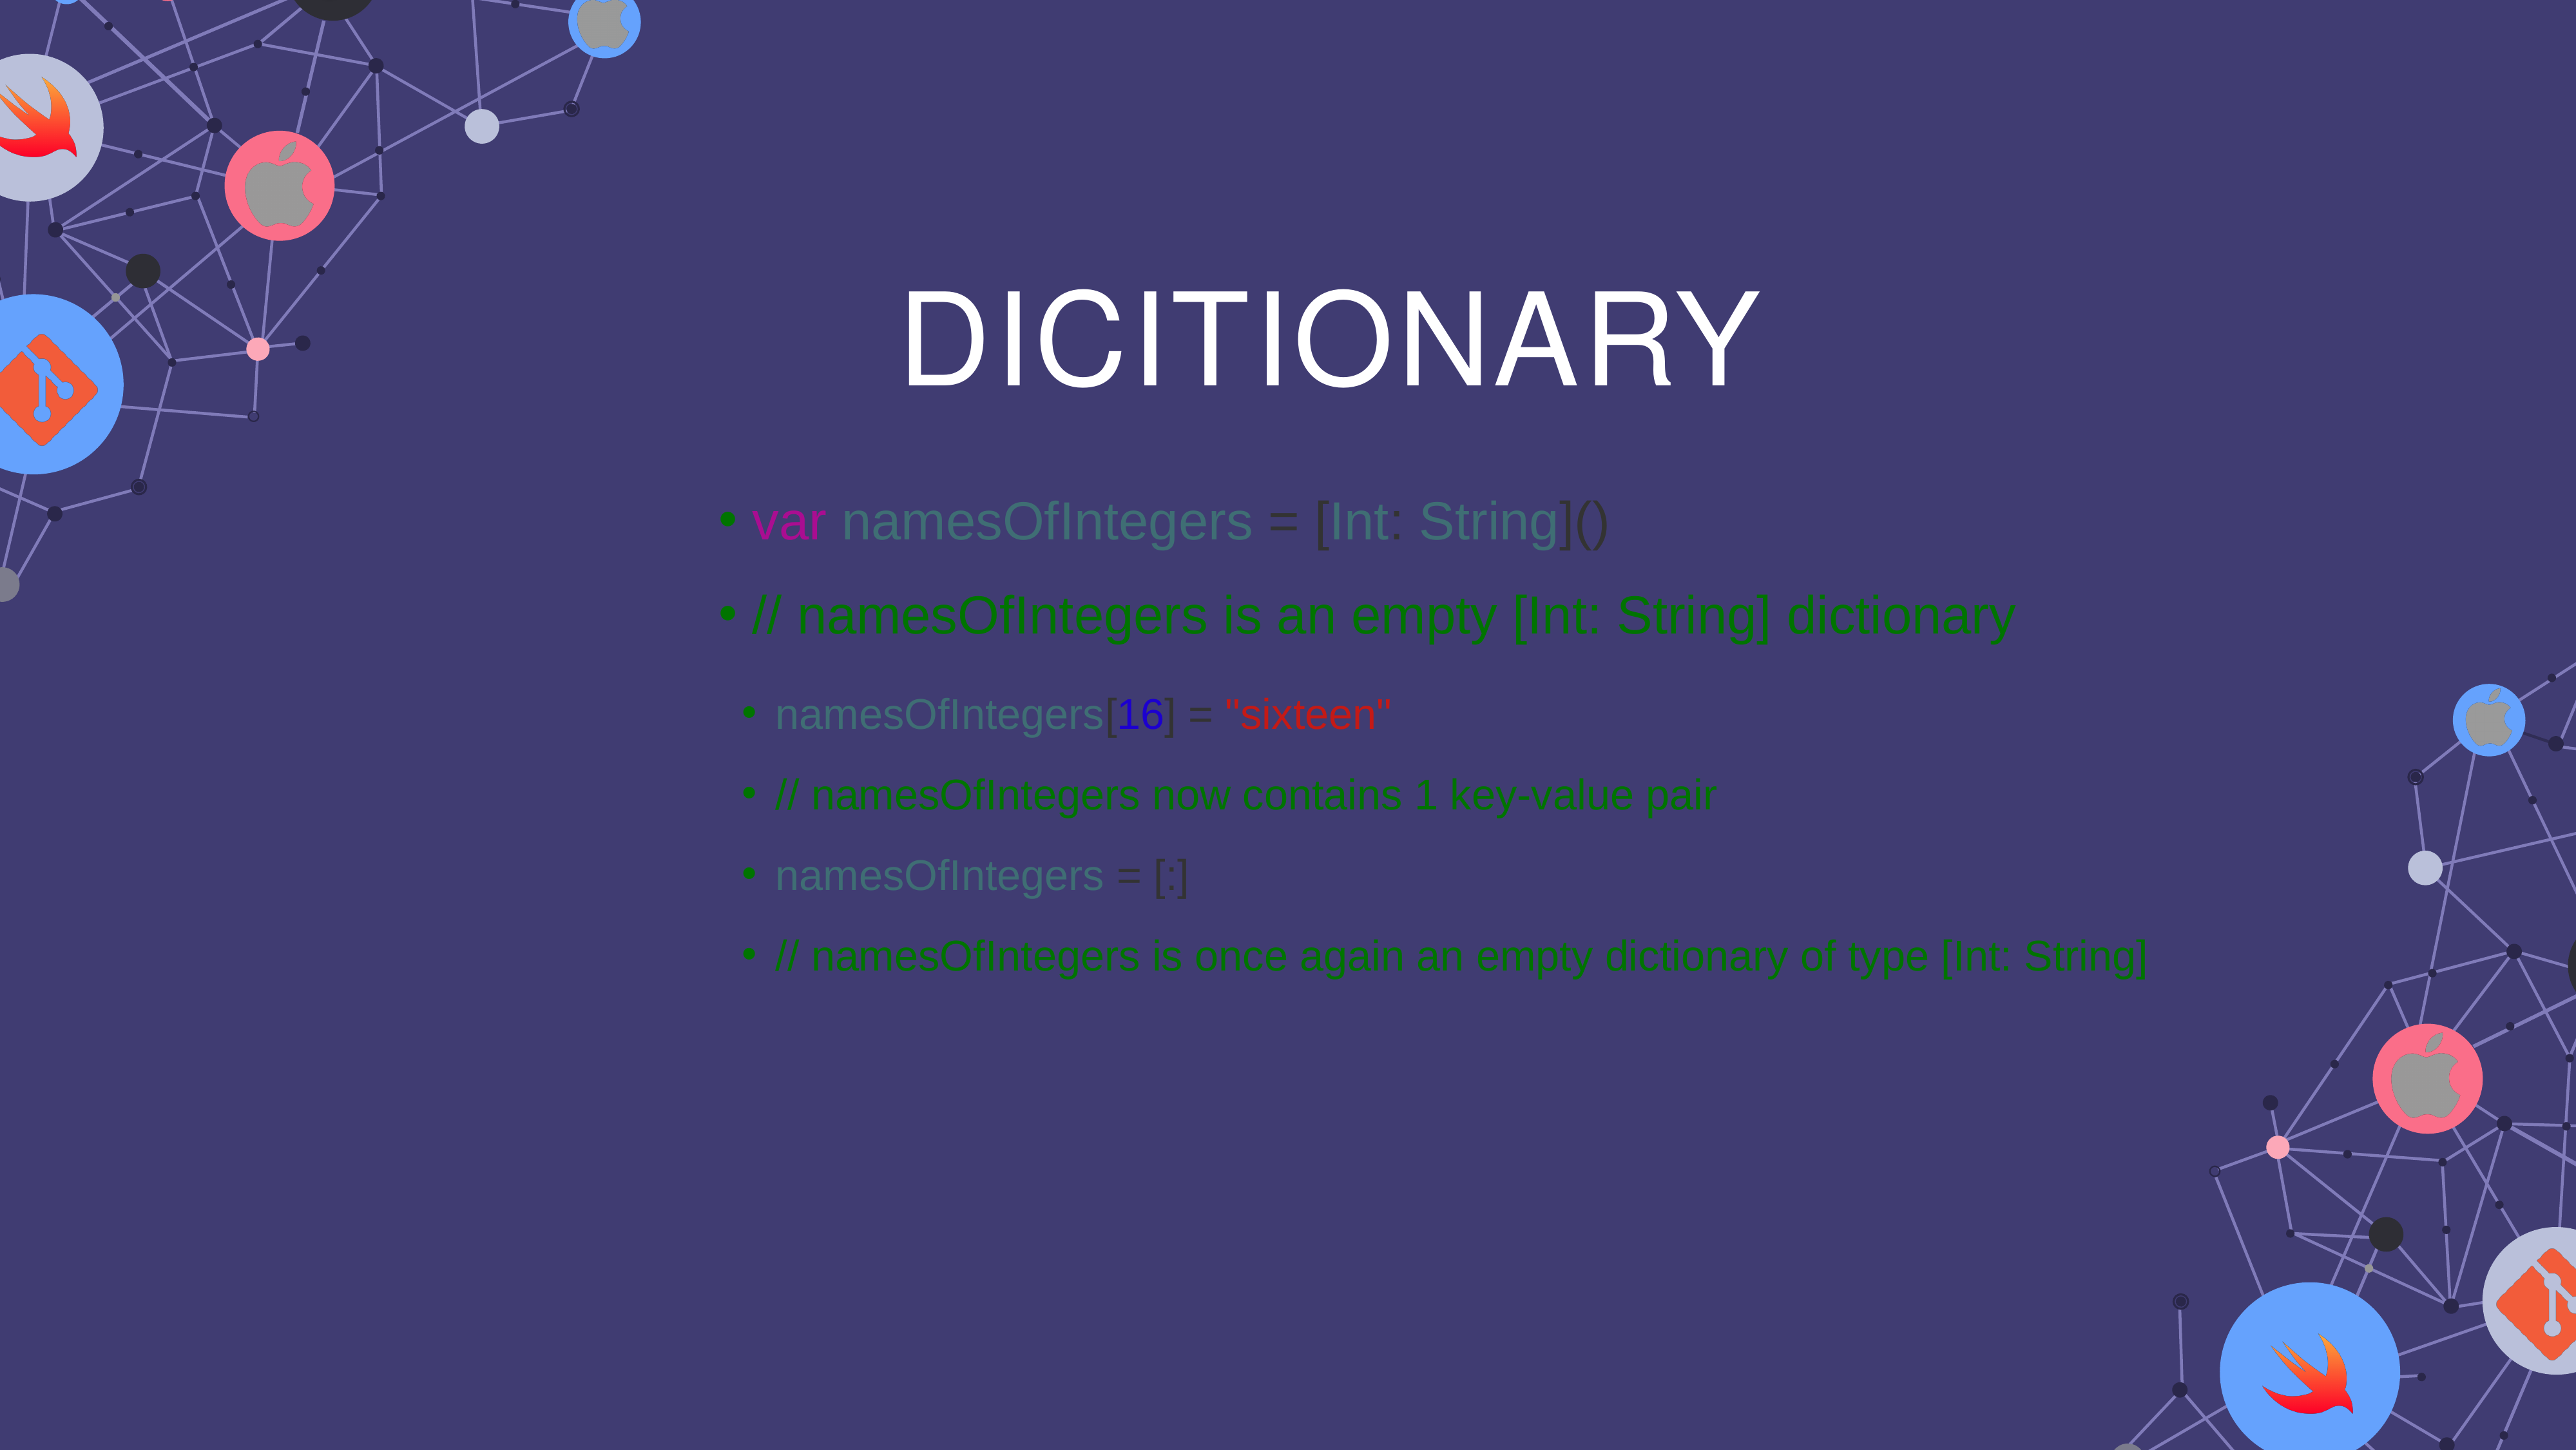

DICITIONARY
var namesOfIntegers = [Int: String]()
// namesOfIntegers is an empty [Int: String] dictionary
namesOfIntegers[16] = "sixteen"
// namesOfIntegers now contains 1 key-value pair
namesOfIntegers = [:]
// namesOfIntegers is once again an empty dictionary of type [Int: String]